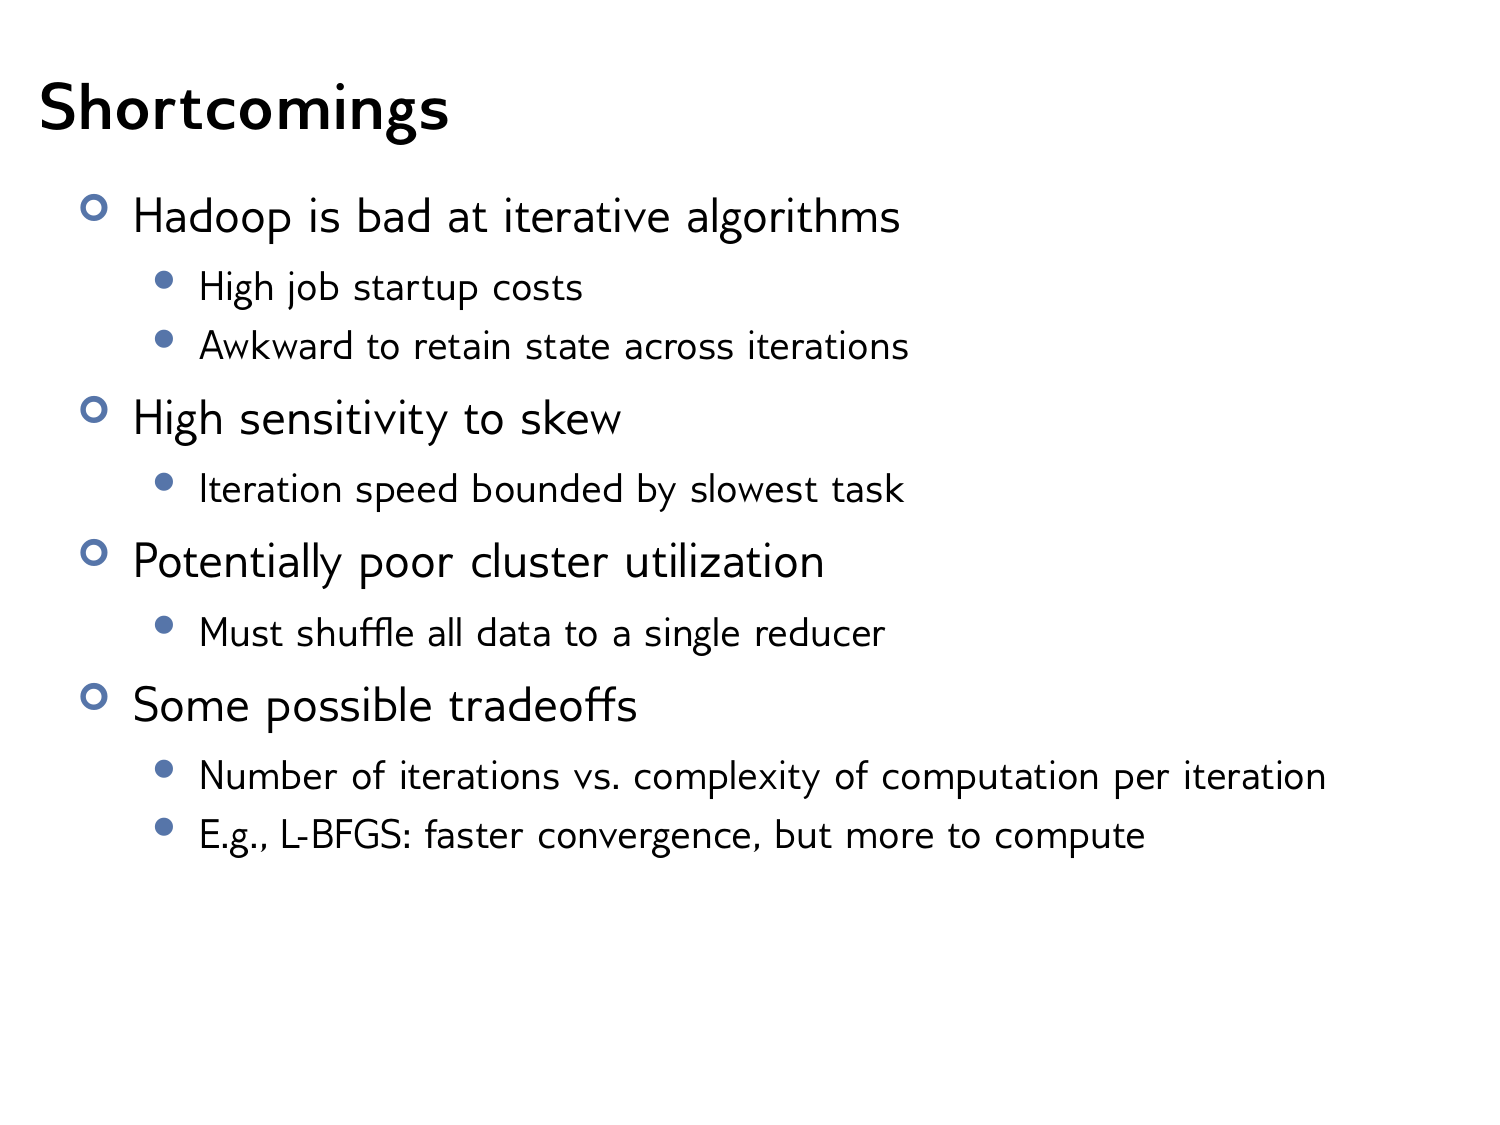

# Shortcomings
Hadoop is bad at iterative algorithms
High job startup costs
Awkward to retain state across iterations
High sensitivity to skew
Iteration speed bounded by slowest task
Potentially poor cluster utilization
Must shuffle all data to a single reducer
Some possible tradeoffs
Number of iterations vs. complexity of computation per iteration
E.g., L-BFGS: faster convergence, but more to compute